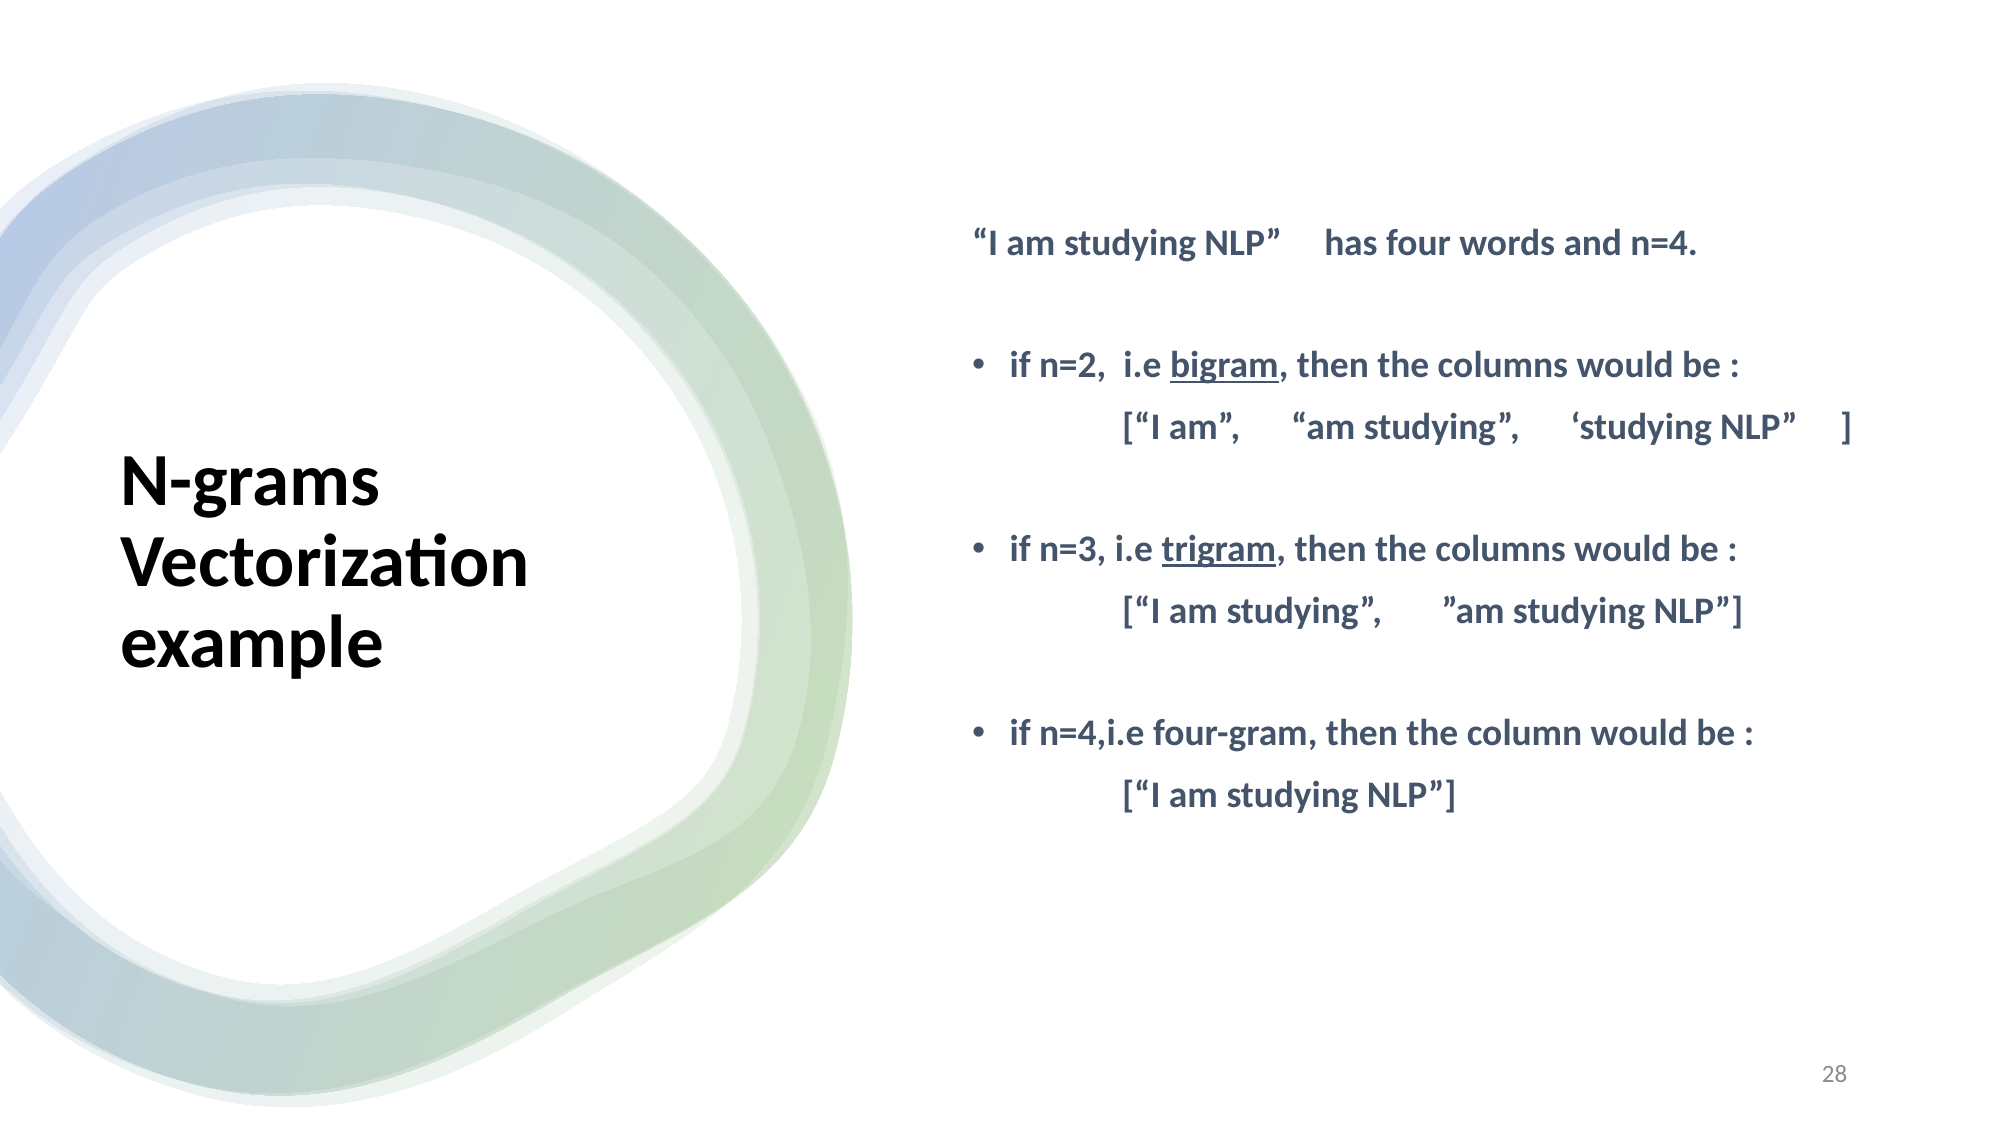

“I am studying NLP”     has four words and n=4.

if n=2,  i.e bigram, then the columns would be :
	[“I am”,      “am studying”,      ‘studying NLP”     ]

if n=3, i.e trigram, then the columns would be :
	[“I am studying”,       ”am studying NLP”]

if n=4,i.e four-gram, then the column would be :
	[“I am studying NLP”]

# N-grams Vectorization example
28